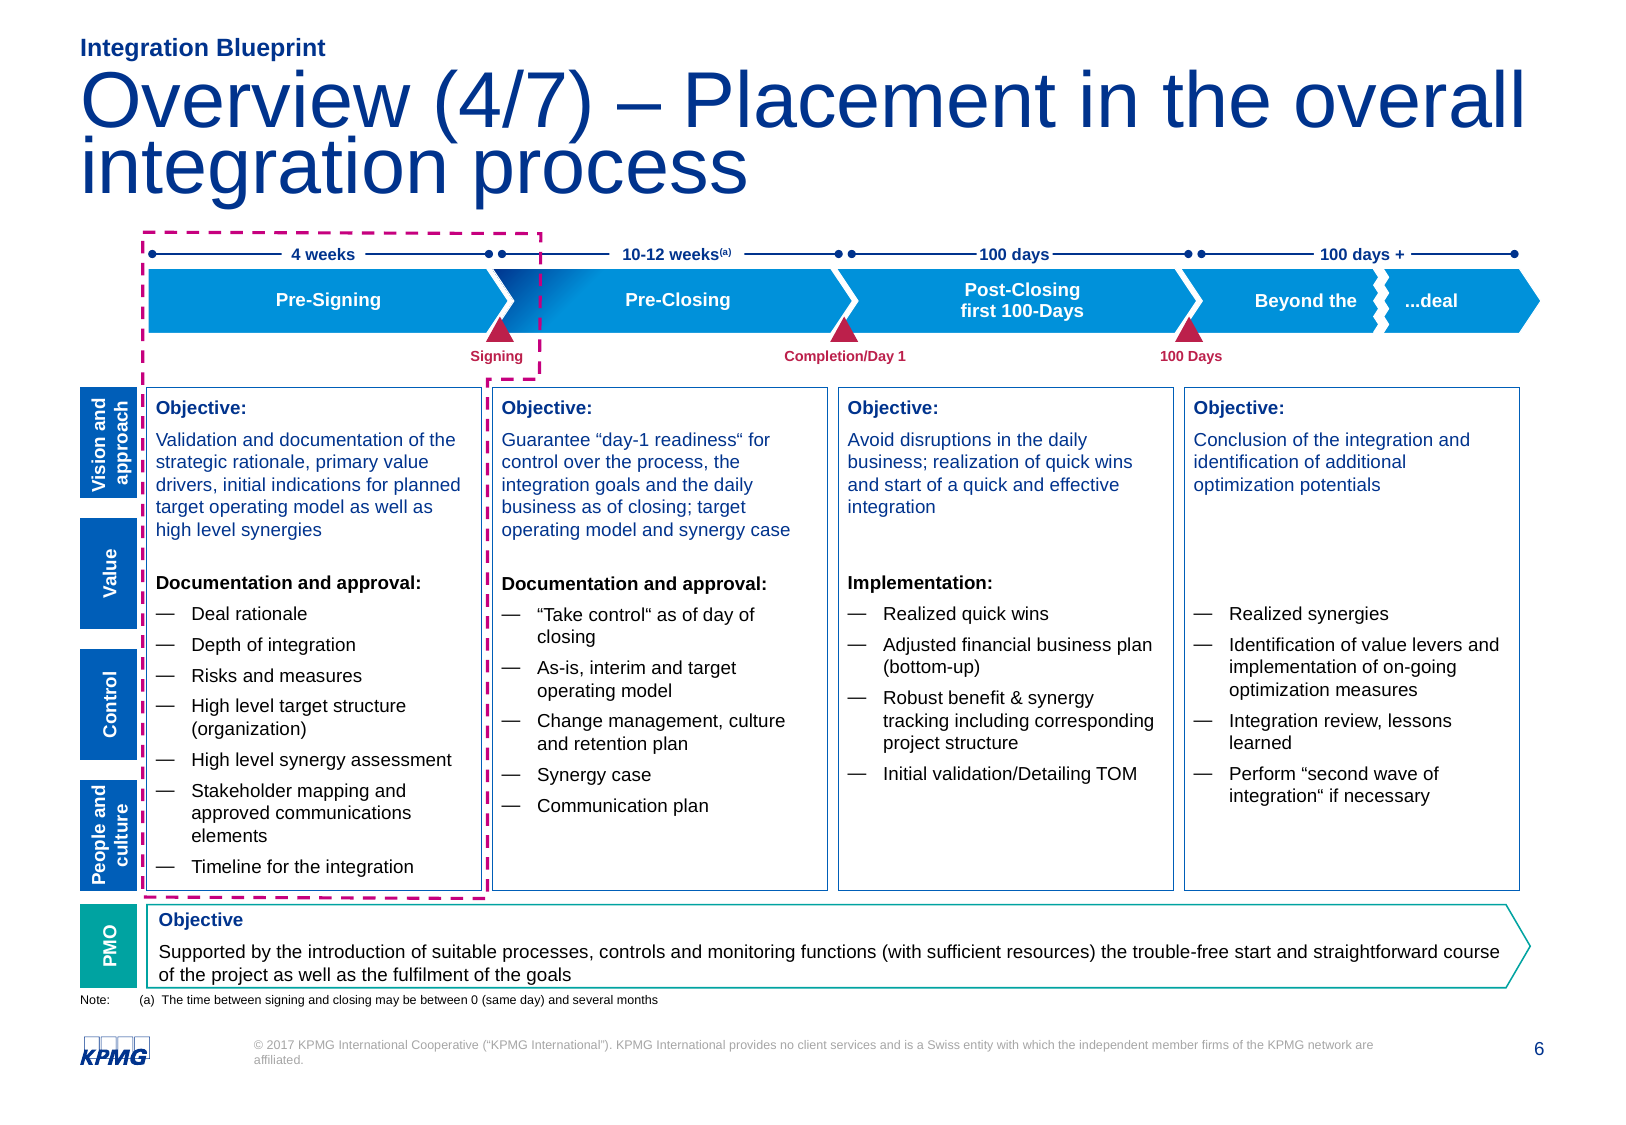

Integration Blueprint
# Overview (4/7) – Placement in the overall integration process

4 weeks
10-12 weeks(a)
100 days
100 days +
Pre-Signing
Pre-Closing
Post-Closing
first 100-Days

Beyond the	...deal
Beyond the	...deal

Signing
Completion/Day 1
100 Days
Objective:
Validation and documentation of the strategic rationale, primary value drivers, initial indications for planned target operating model as well as high level synergies
Documentation and approval:
Deal rationale
Depth of integration
Risks and measures
High level target structure (organization)
High level synergy assessment
Stakeholder mapping and approved communications elements
Timeline for the integration

Objective:
Guarantee “day-1 readiness“ for control over the process, the integration goals and the daily business as of closing; target operating model and synergy case

Documentation and approval:
“Take control“ as of day of closing
As-is, interim and target operating model
Change management, culture and retention plan
Synergy case
Communication plan
Objective:
Avoid disruptions in the daily business; realization of quick wins and start of a quick and effective integration
Implementation:
Realized quick wins
Adjusted financial business plan (bottom-up)
Robust benefit & synergy tracking including corresponding project structure
Initial validation/Detailing TOM

Objective:
Conclusion of the integration and identification of additional optimization potentials

Realized synergies
Identification of value levers and implementation of on-going optimization measures
Integration review, lessons learned
Perform “second wave of integration“ if necessary

Vision and
approach
Value
Control
People and
culture
Objective
Supported by the introduction of suitable processes, controls and monitoring functions (with sufficient resources) the trouble-free start and straightforward course of the project as well as the fulfilment of the goals
PMO
Note:	(a)  The time between signing and closing may be between 0 (same day) and several months